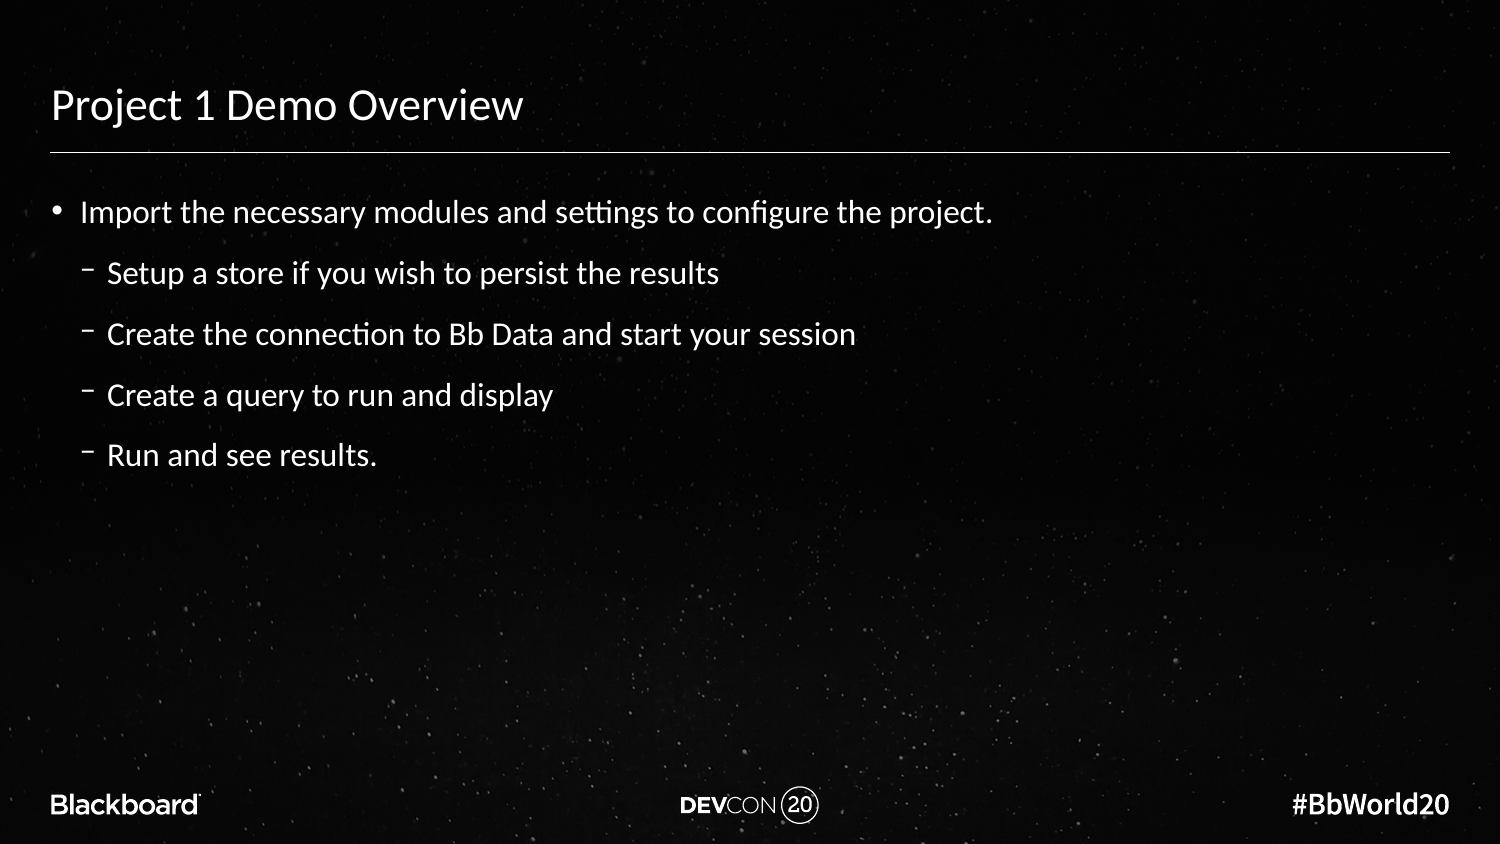

# Project 1 Demo Overview
Import the necessary modules and settings to configure the project.
Setup a store if you wish to persist the results
Create the connection to Bb Data and start your session
Create a query to run and display
Run and see results.